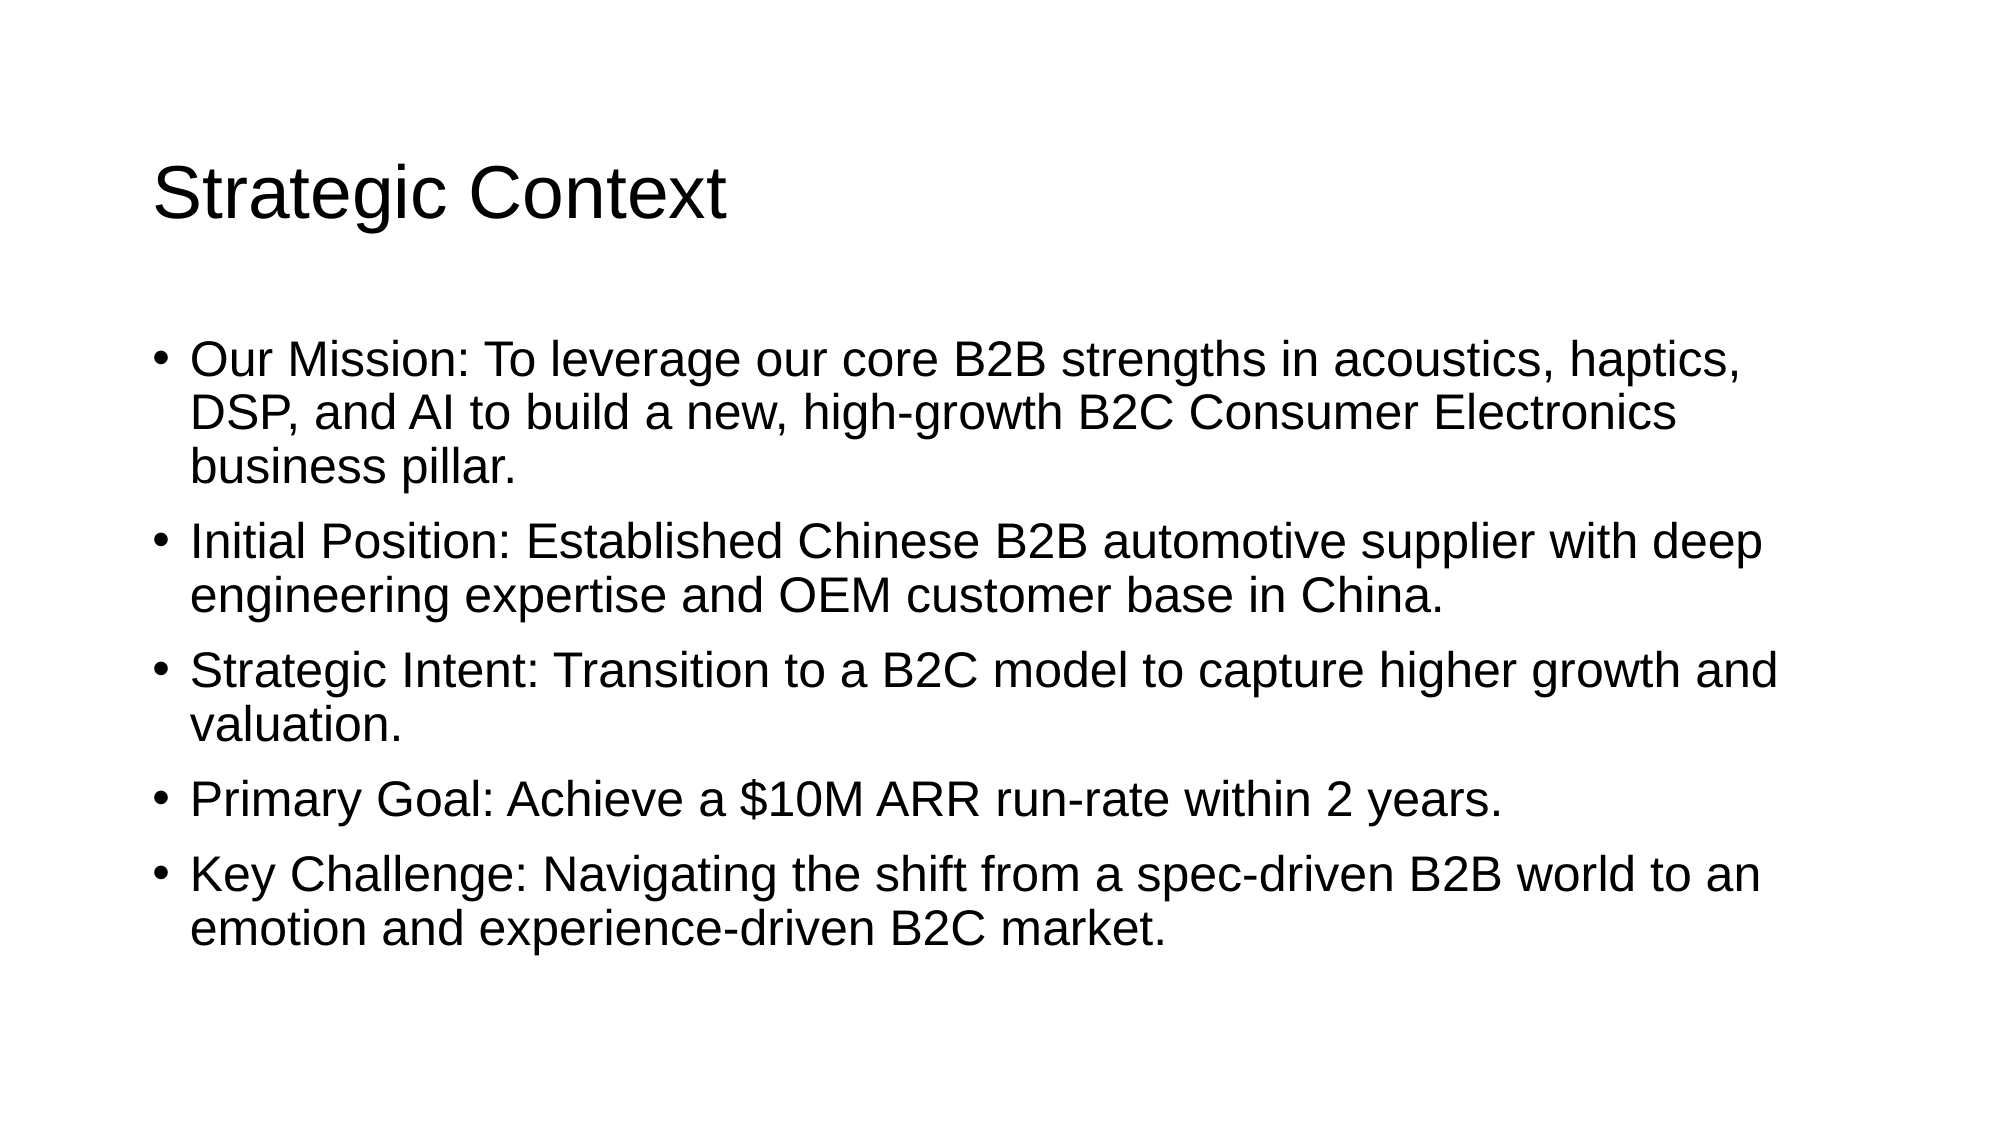

# Strategic Context
Our Mission: To leverage our core B2B strengths in acoustics, haptics, DSP, and AI to build a new, high-growth B2C Consumer Electronics business pillar.
Initial Position: Established Chinese B2B automotive supplier with deep engineering expertise and OEM customer base in China.
Strategic Intent: Transition to a B2C model to capture higher growth and valuation.
Primary Goal: Achieve a $10M ARR run-rate within 2 years.
Key Challenge: Navigating the shift from a spec-driven B2B world to an emotion and experience-driven B2C market.